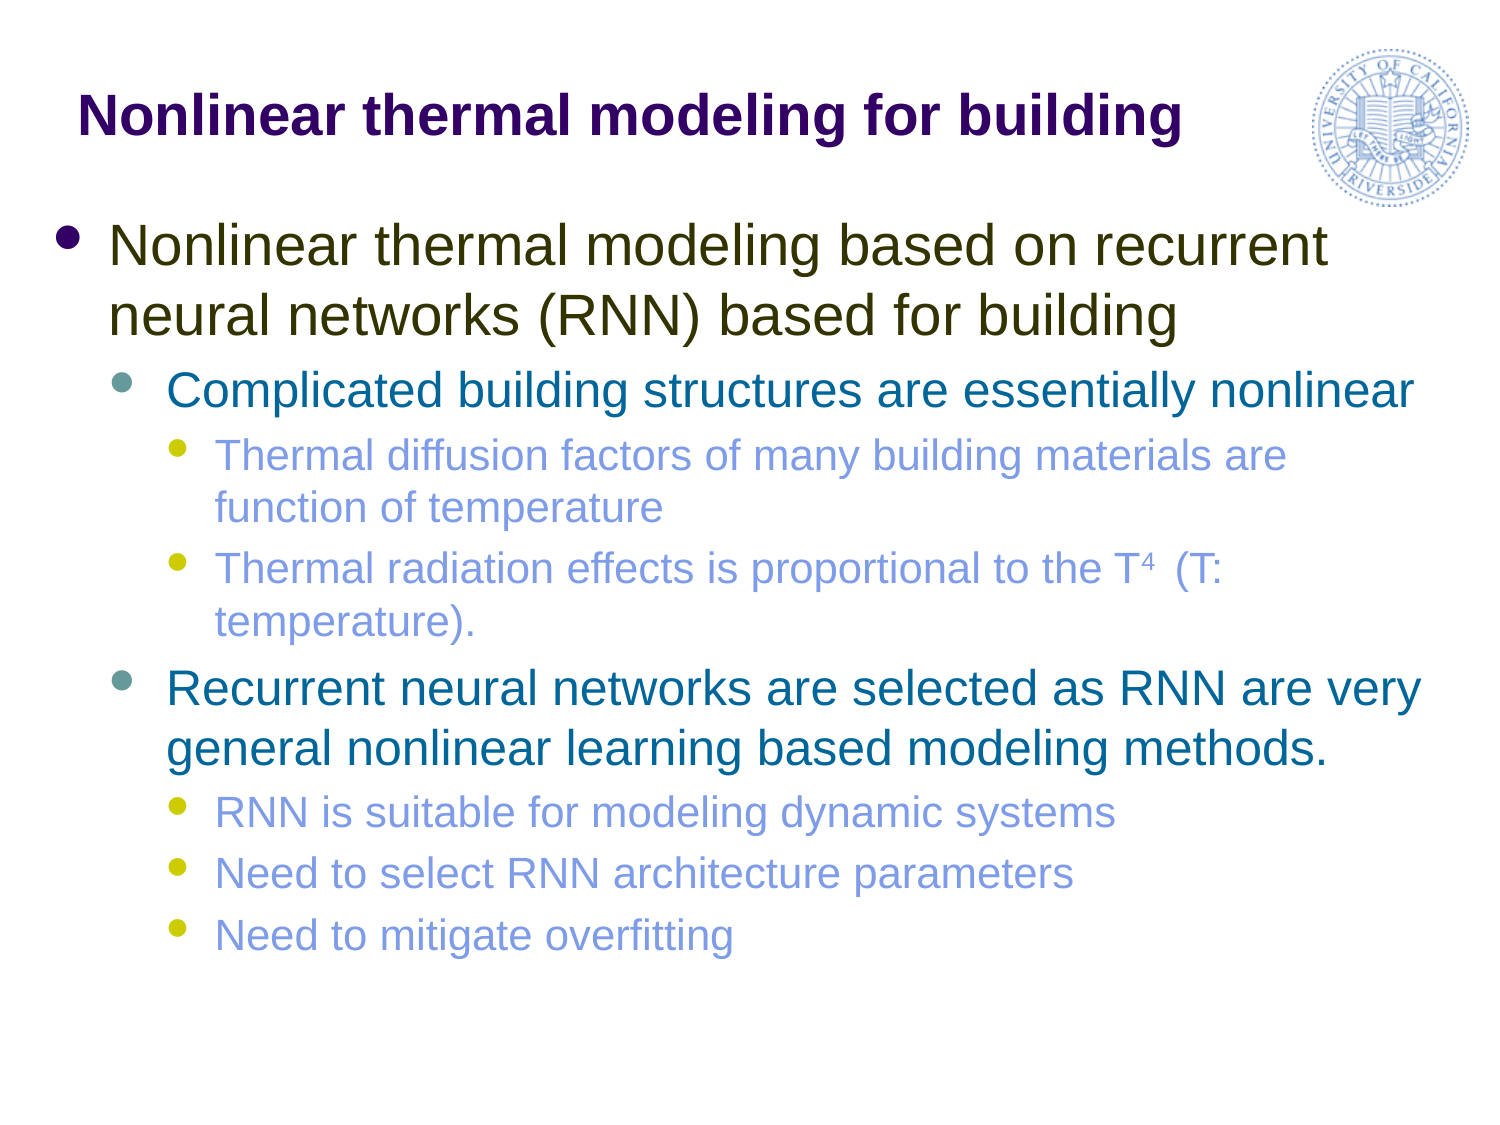

# Nonlinear thermal modeling for building
Nonlinear thermal modeling based on recurrent neural networks (RNN) based for building
Complicated building structures are essentially nonlinear
Thermal diffusion factors of many building materials are function of temperature
Thermal radiation effects is proportional to the T4  (T: temperature).
Recurrent neural networks are selected as RNN are very general nonlinear learning based modeling methods.
RNN is suitable for modeling dynamic systems
Need to select RNN architecture parameters
Need to mitigate overfitting